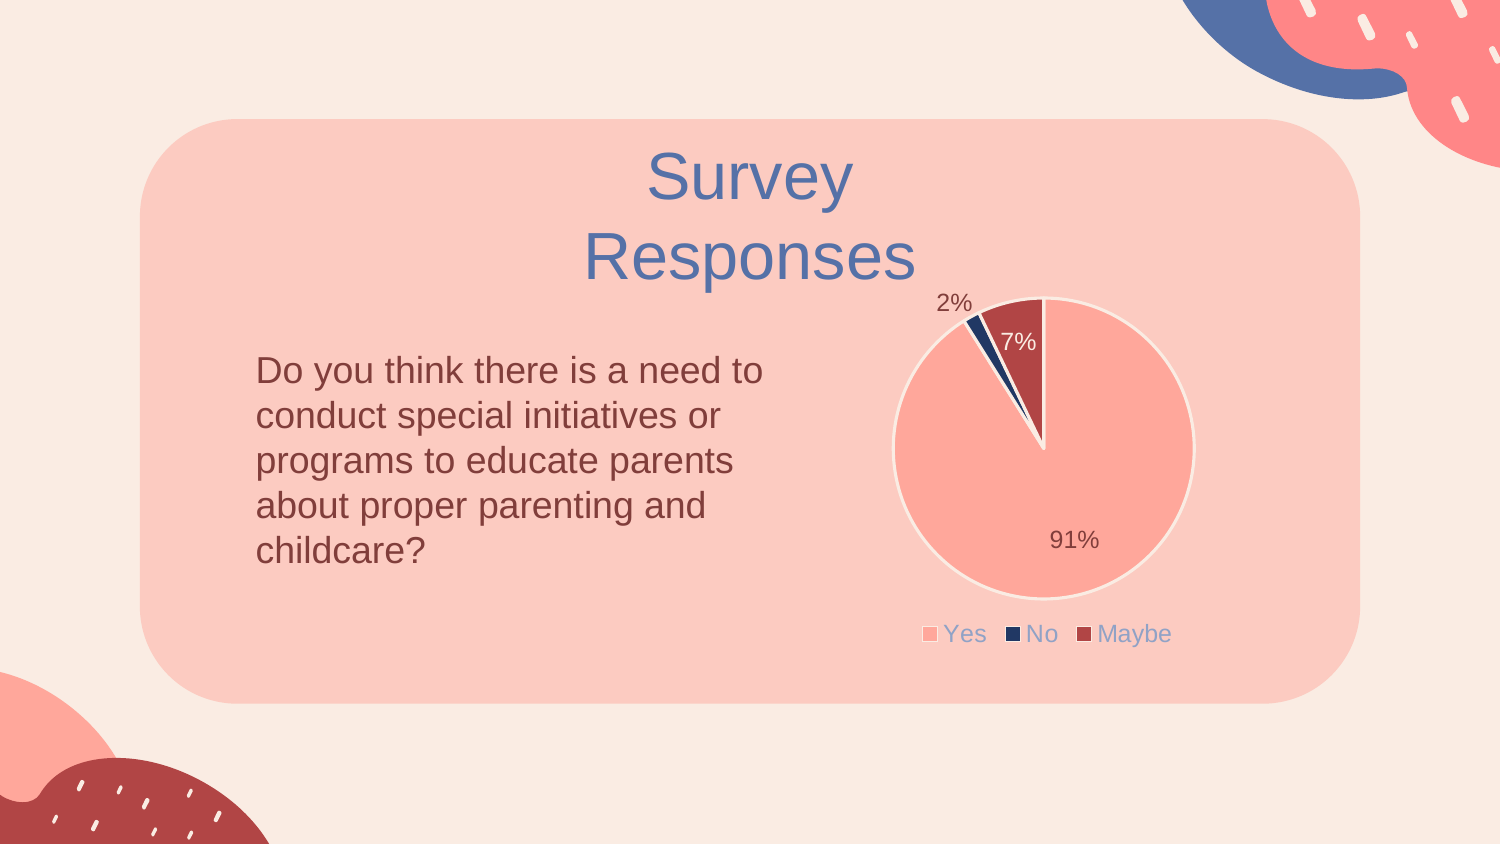

### Chart

| Category | Do you think that there is a lack of information available to parents regarding proper education and care for children? |
|---|---|
| Yes | 0.912 |
| No | 0.018 |
| Maybe | 0.071 |
Survey Responses
Do you think there is a need to conduct special initiatives or programs to educate parents about proper parenting and childcare?